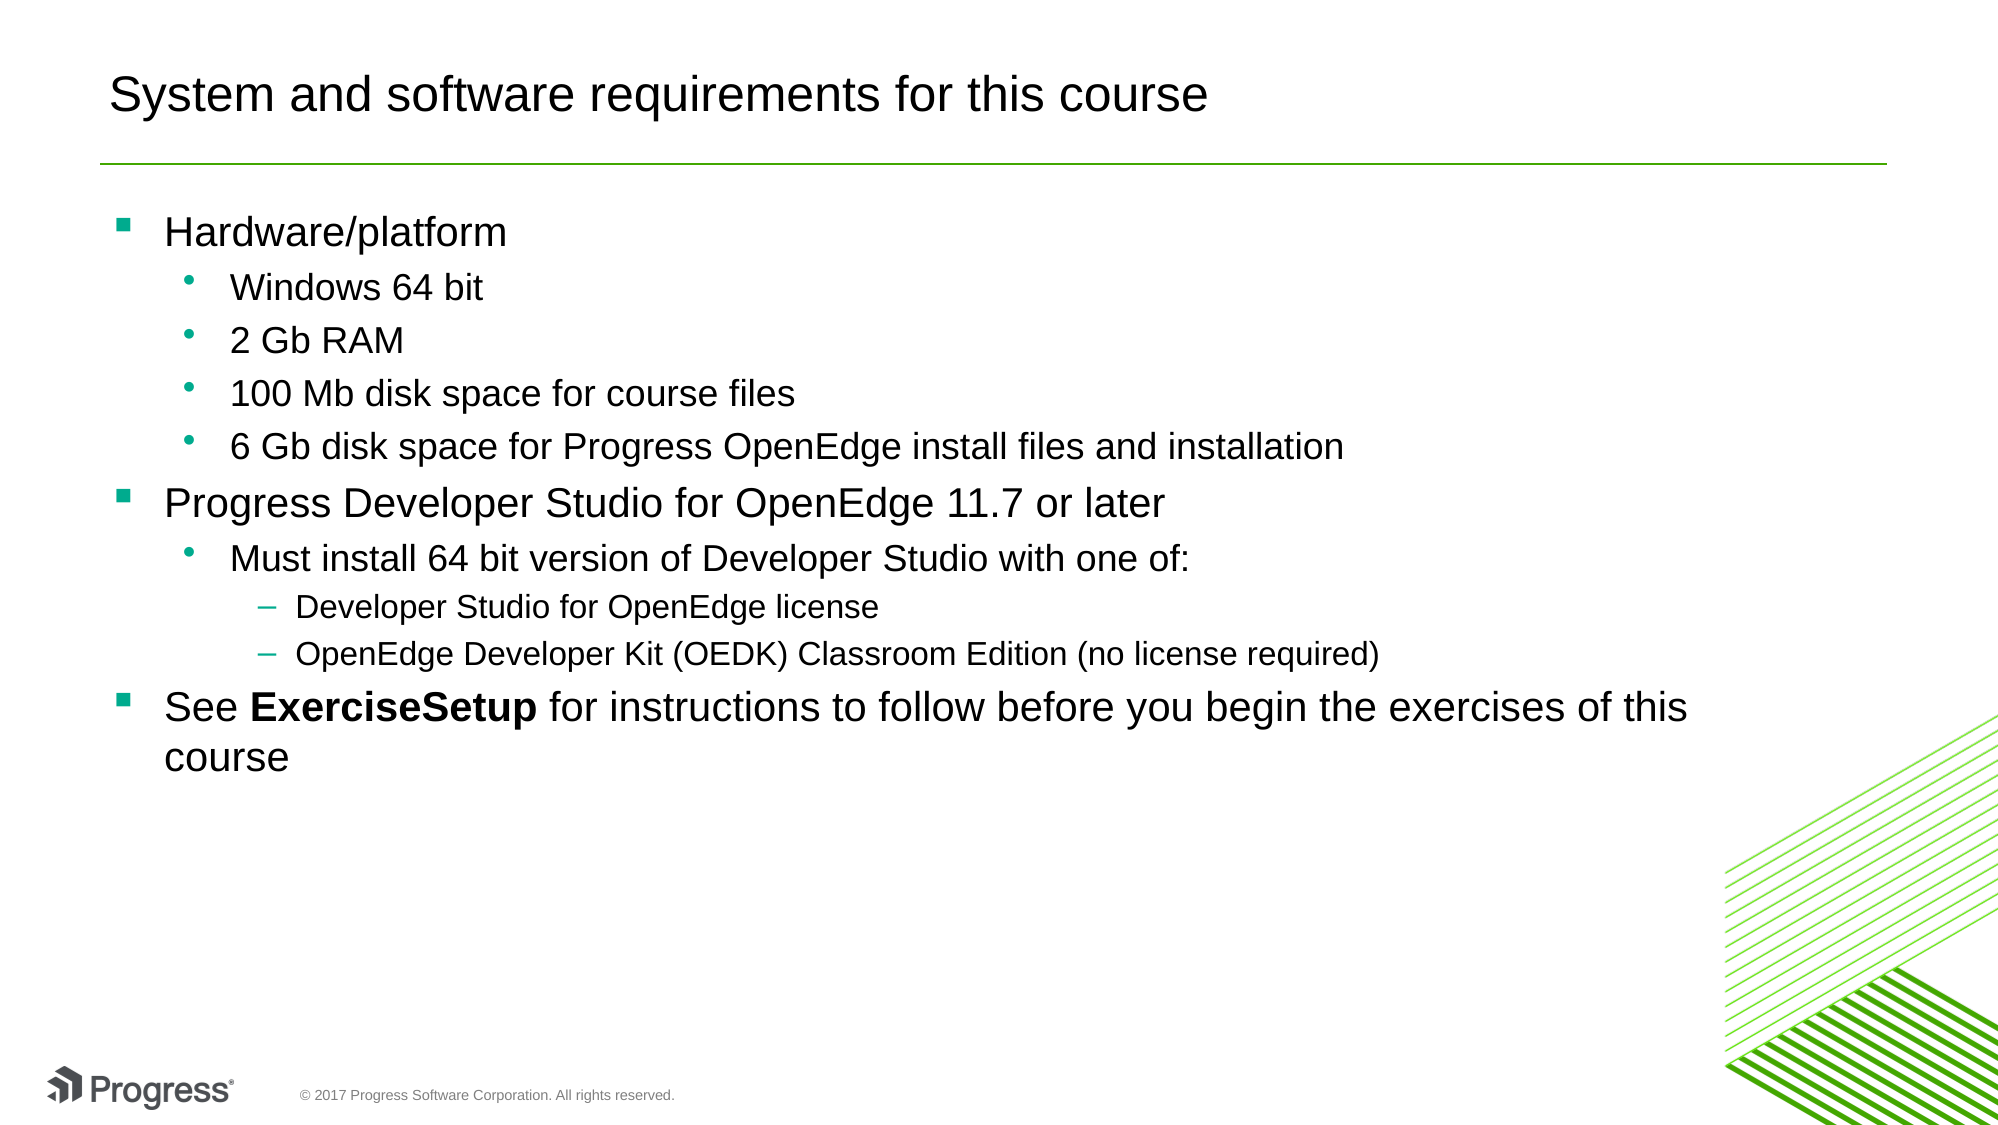

# System and software requirements for this course
Hardware/platform
Windows 64 bit
2 Gb RAM
100 Mb disk space for course files
6 Gb disk space for Progress OpenEdge install files and installation
Progress Developer Studio for OpenEdge 11.7 or later
Must install 64 bit version of Developer Studio with one of:
Developer Studio for OpenEdge license
OpenEdge Developer Kit (OEDK) Classroom Edition (no license required)
See ExerciseSetup for instructions to follow before you begin the exercises of this course
6